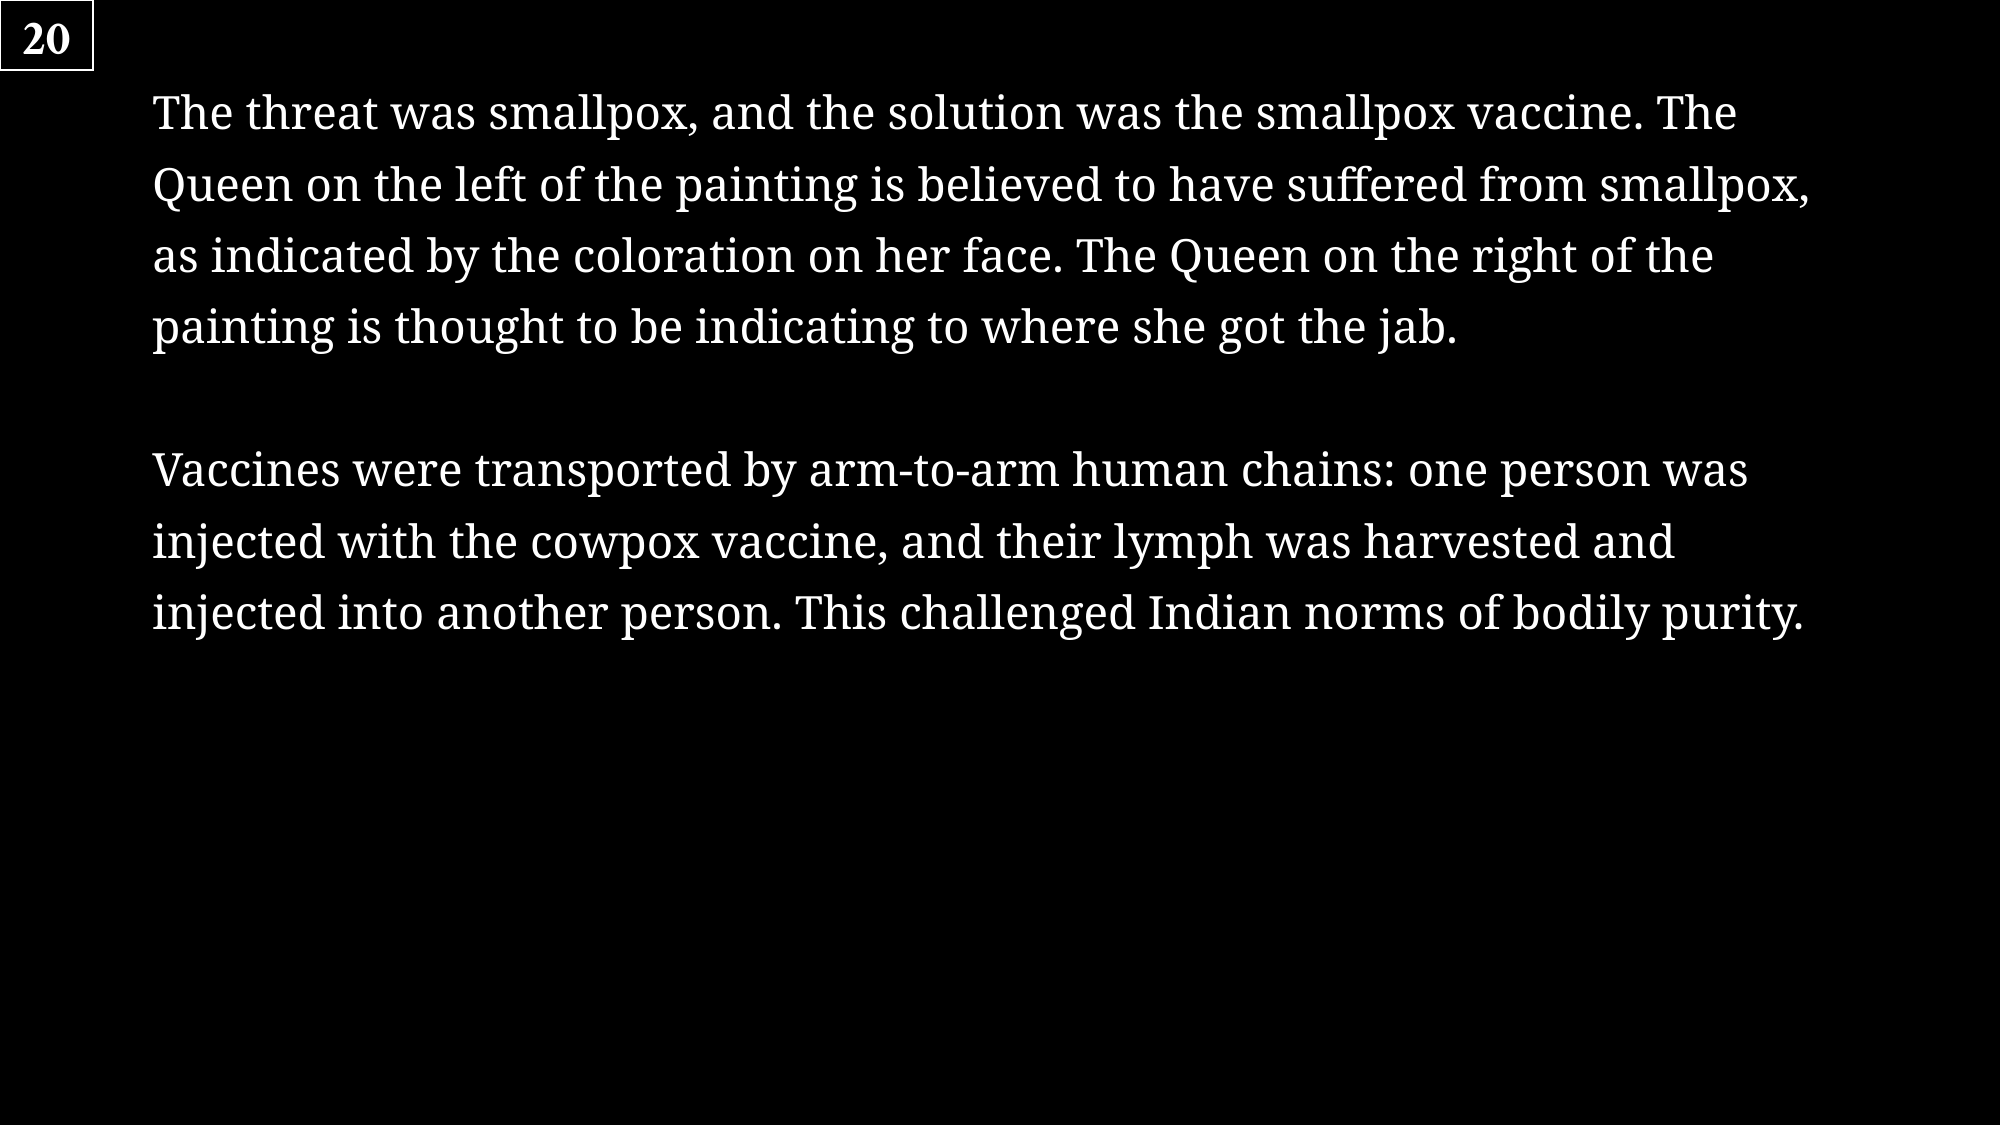

20
# The threat was smallpox, and the solution was the smallpox vaccine. The Queen on the left of the painting is believed to have suffered from smallpox, as indicated by the coloration on her face. The Queen on the right of the painting is thought to be indicating to where she got the jab. Vaccines were transported by arm-to-arm human chains: one person was injected with the cowpox vaccine, and their lymph was harvested and injected into another person. This challenged Indian norms of bodily purity.